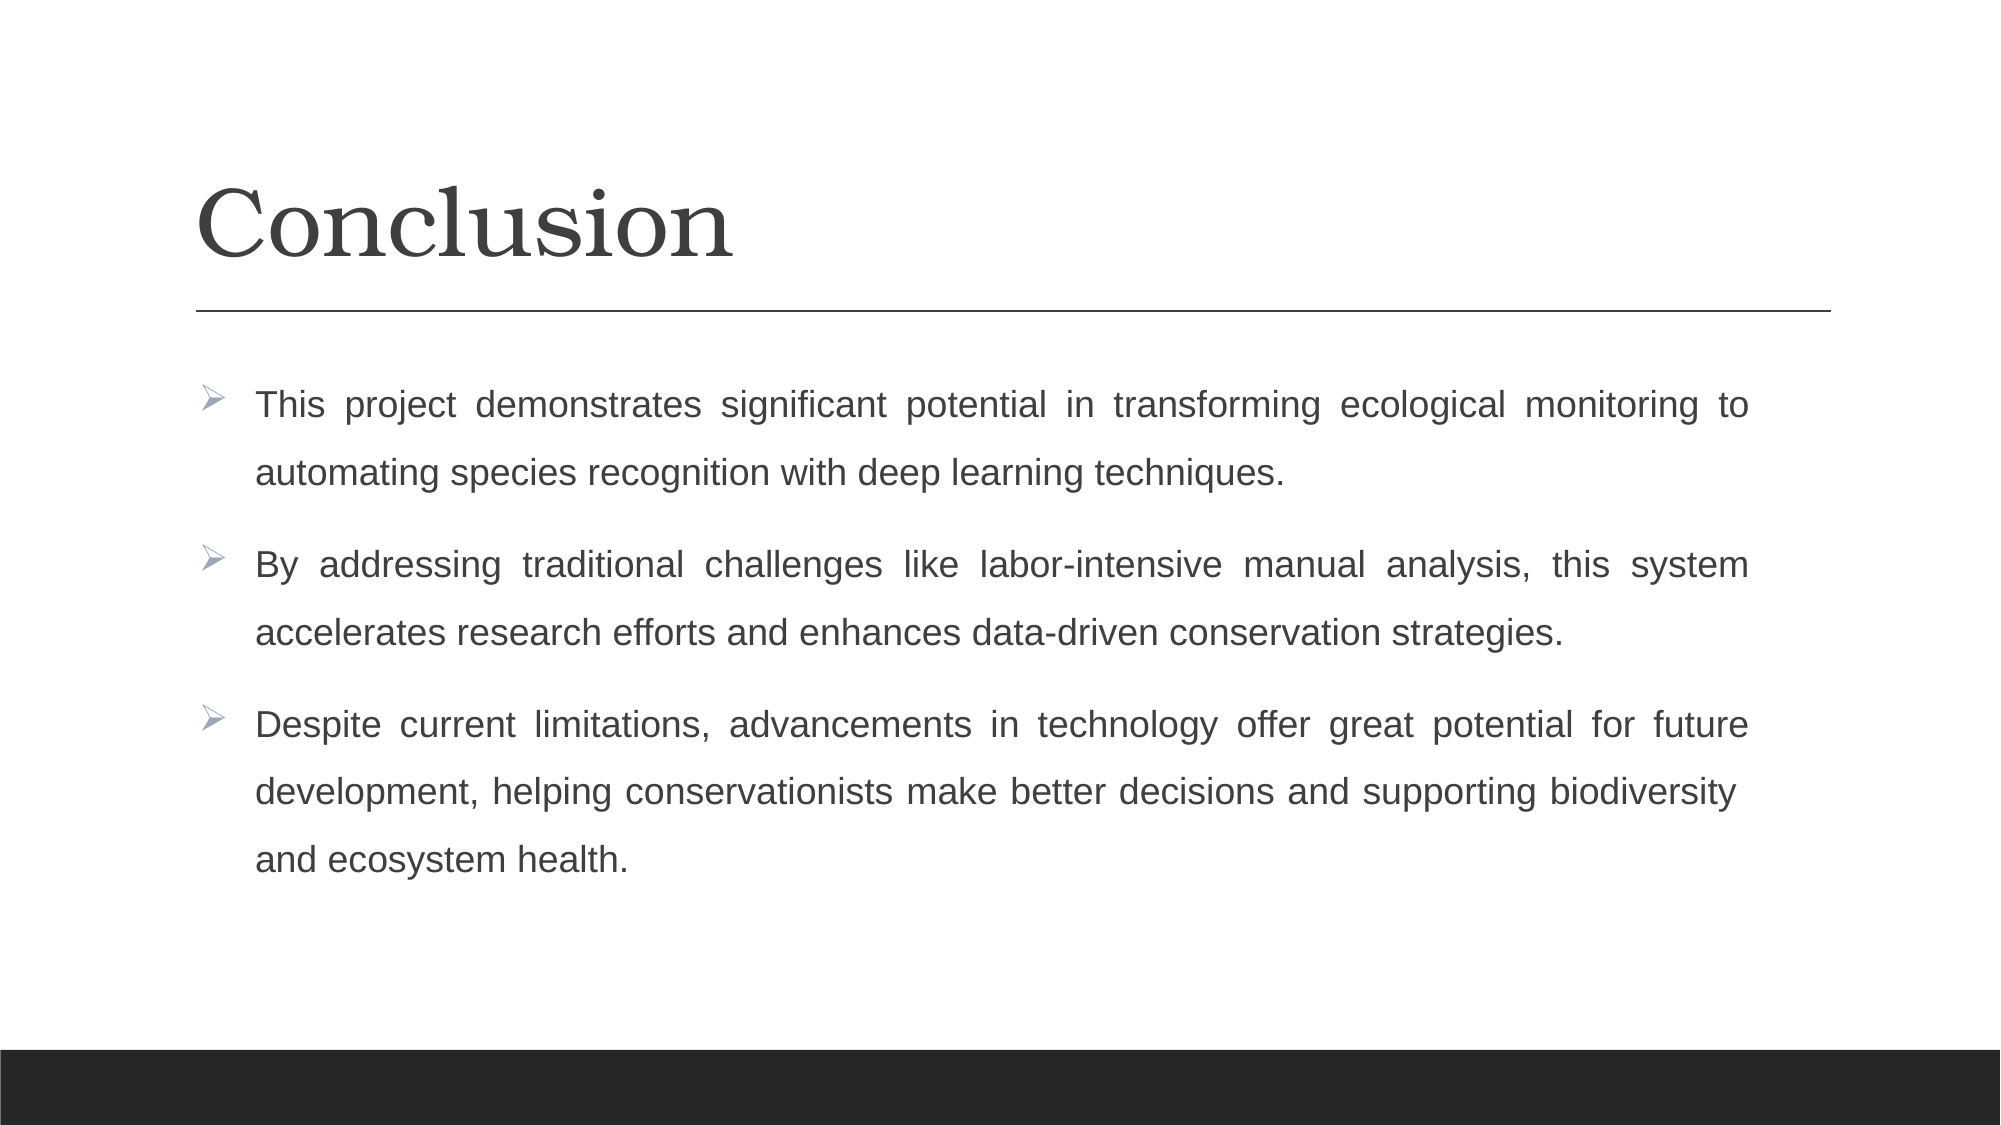

# Conclusion
This project demonstrates significant potential in transforming ecological monitoring to automating species recognition with deep learning techniques.
By addressing traditional challenges like labor-intensive manual analysis, this system accelerates research efforts and enhances data-driven conservation strategies.
Despite current limitations, advancements in technology offer great potential for future development, helping conservationists make better decisions and supporting biodiversity  and ecosystem health.